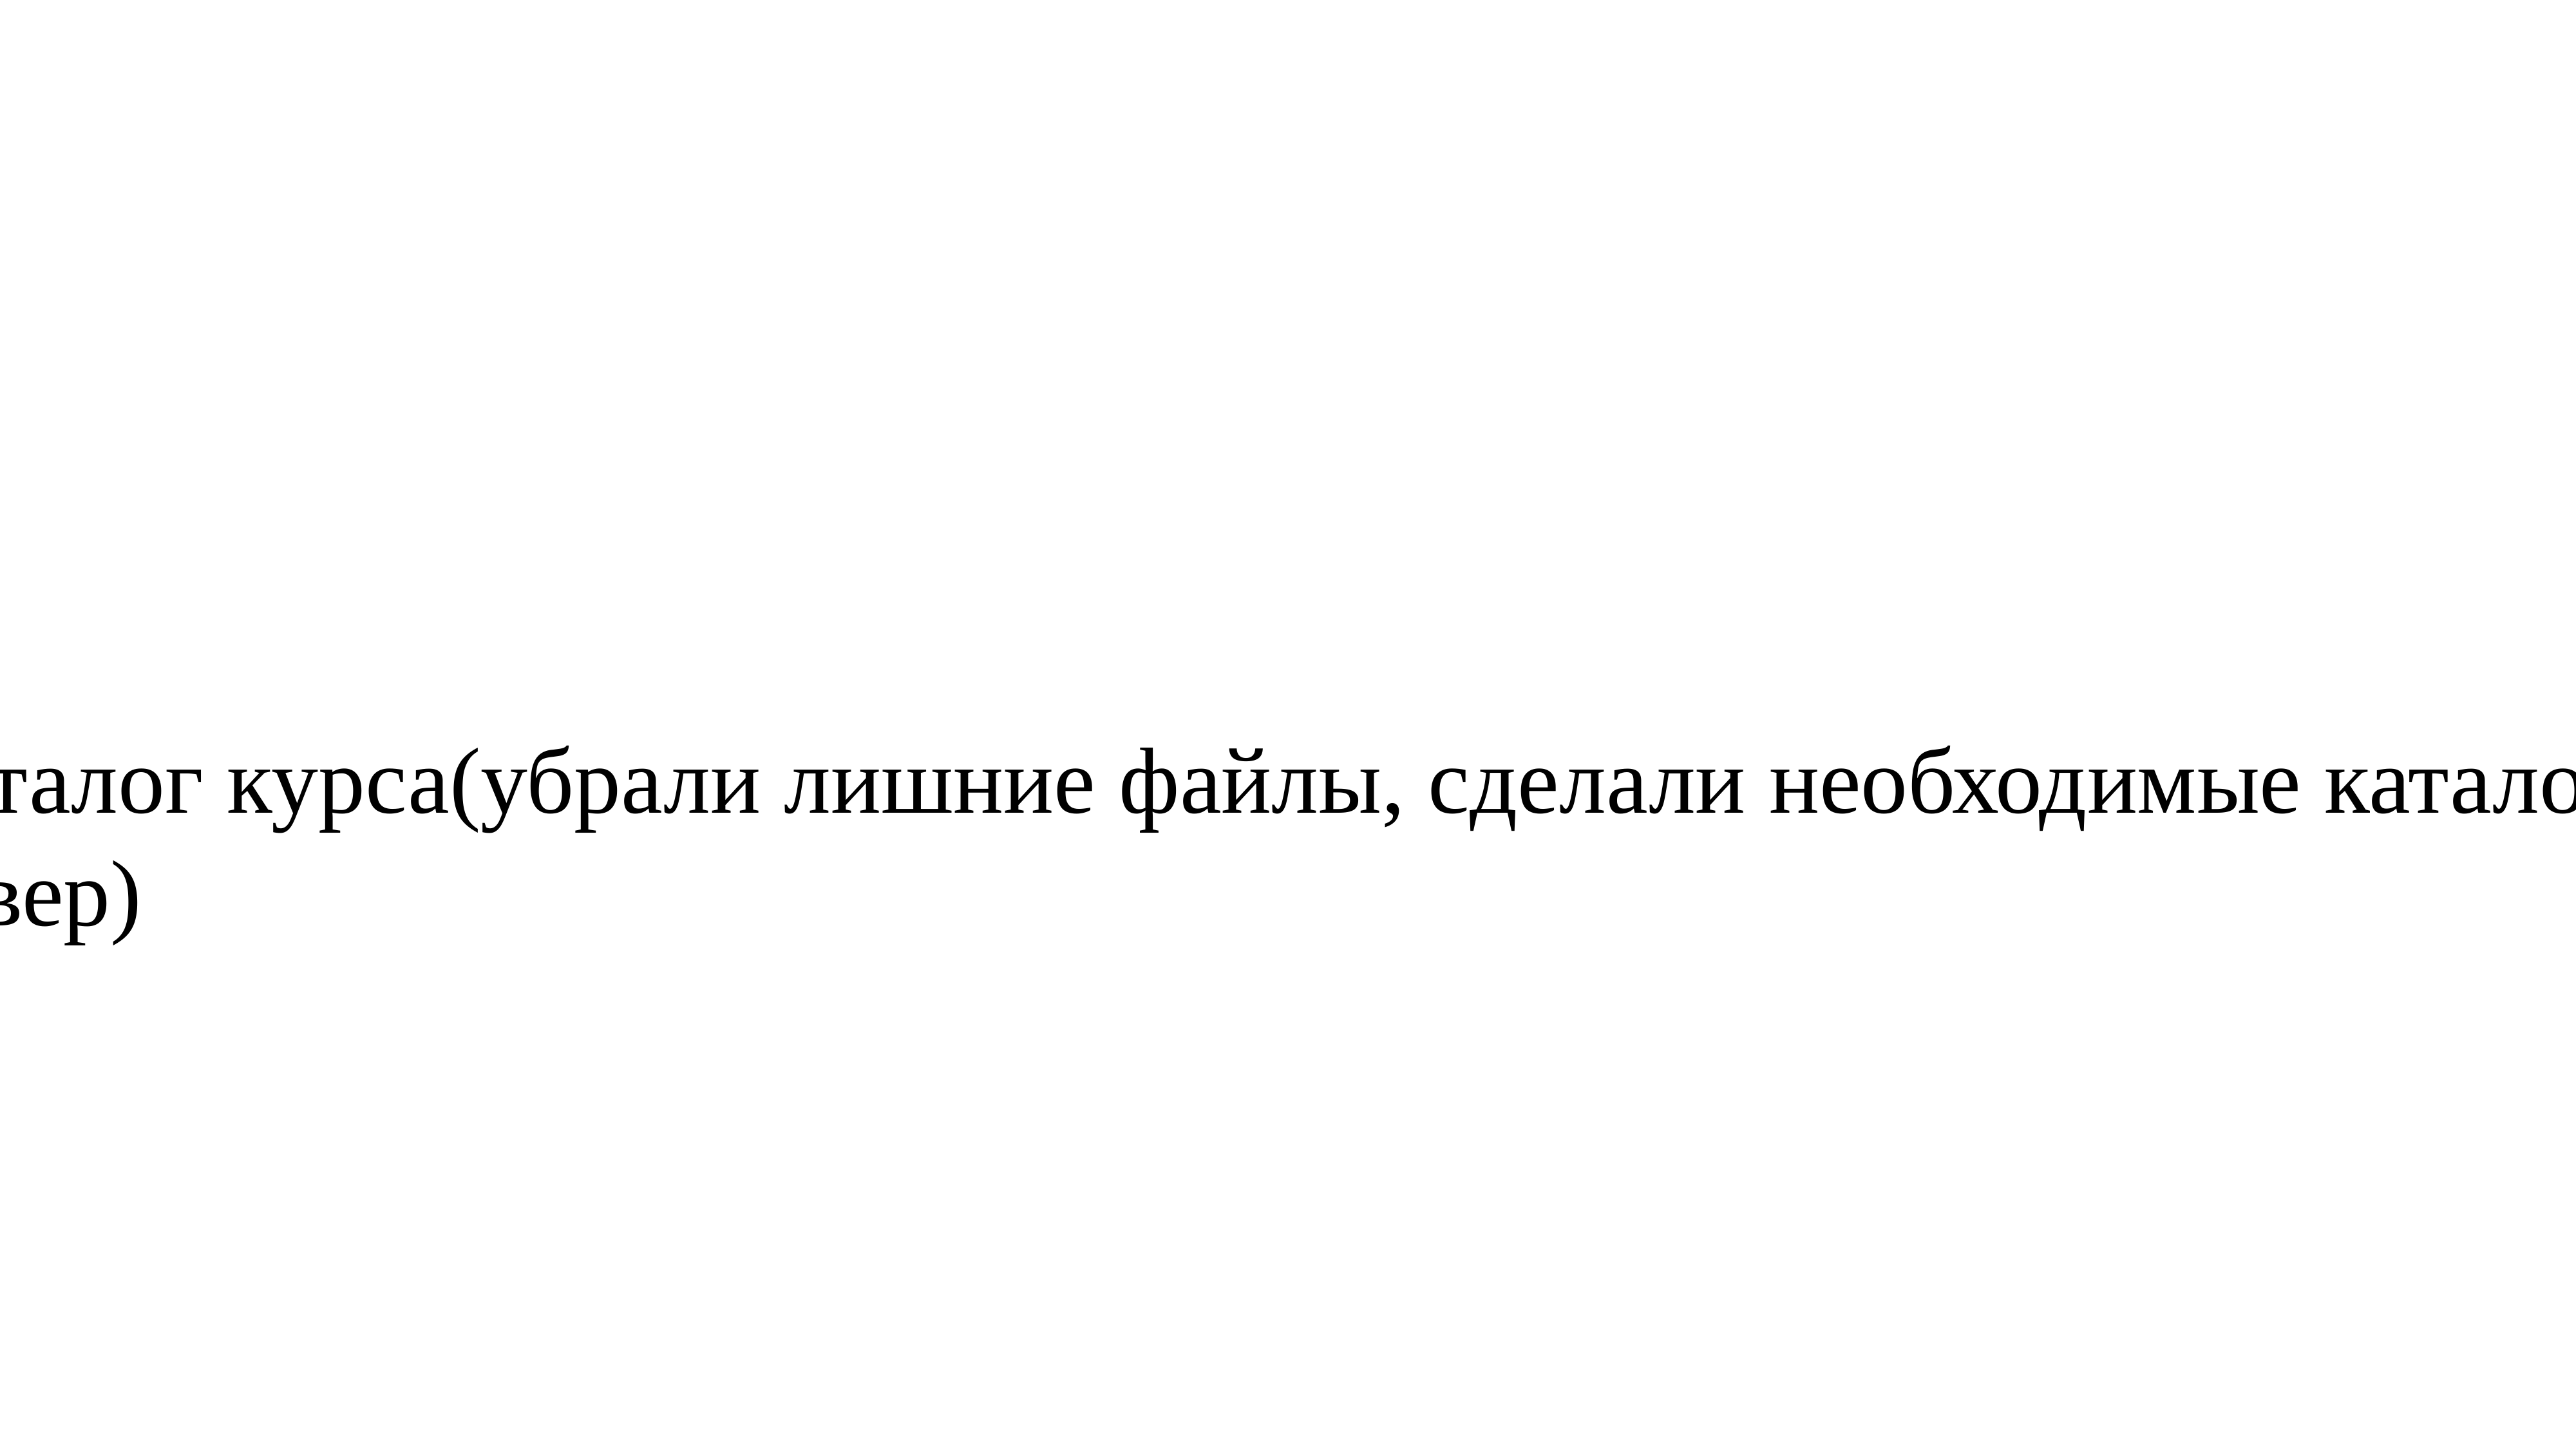

#

Настроили каталог курса(убрали лишние файлы, сделали необходимые каталоги и отправили файлы на сервер)